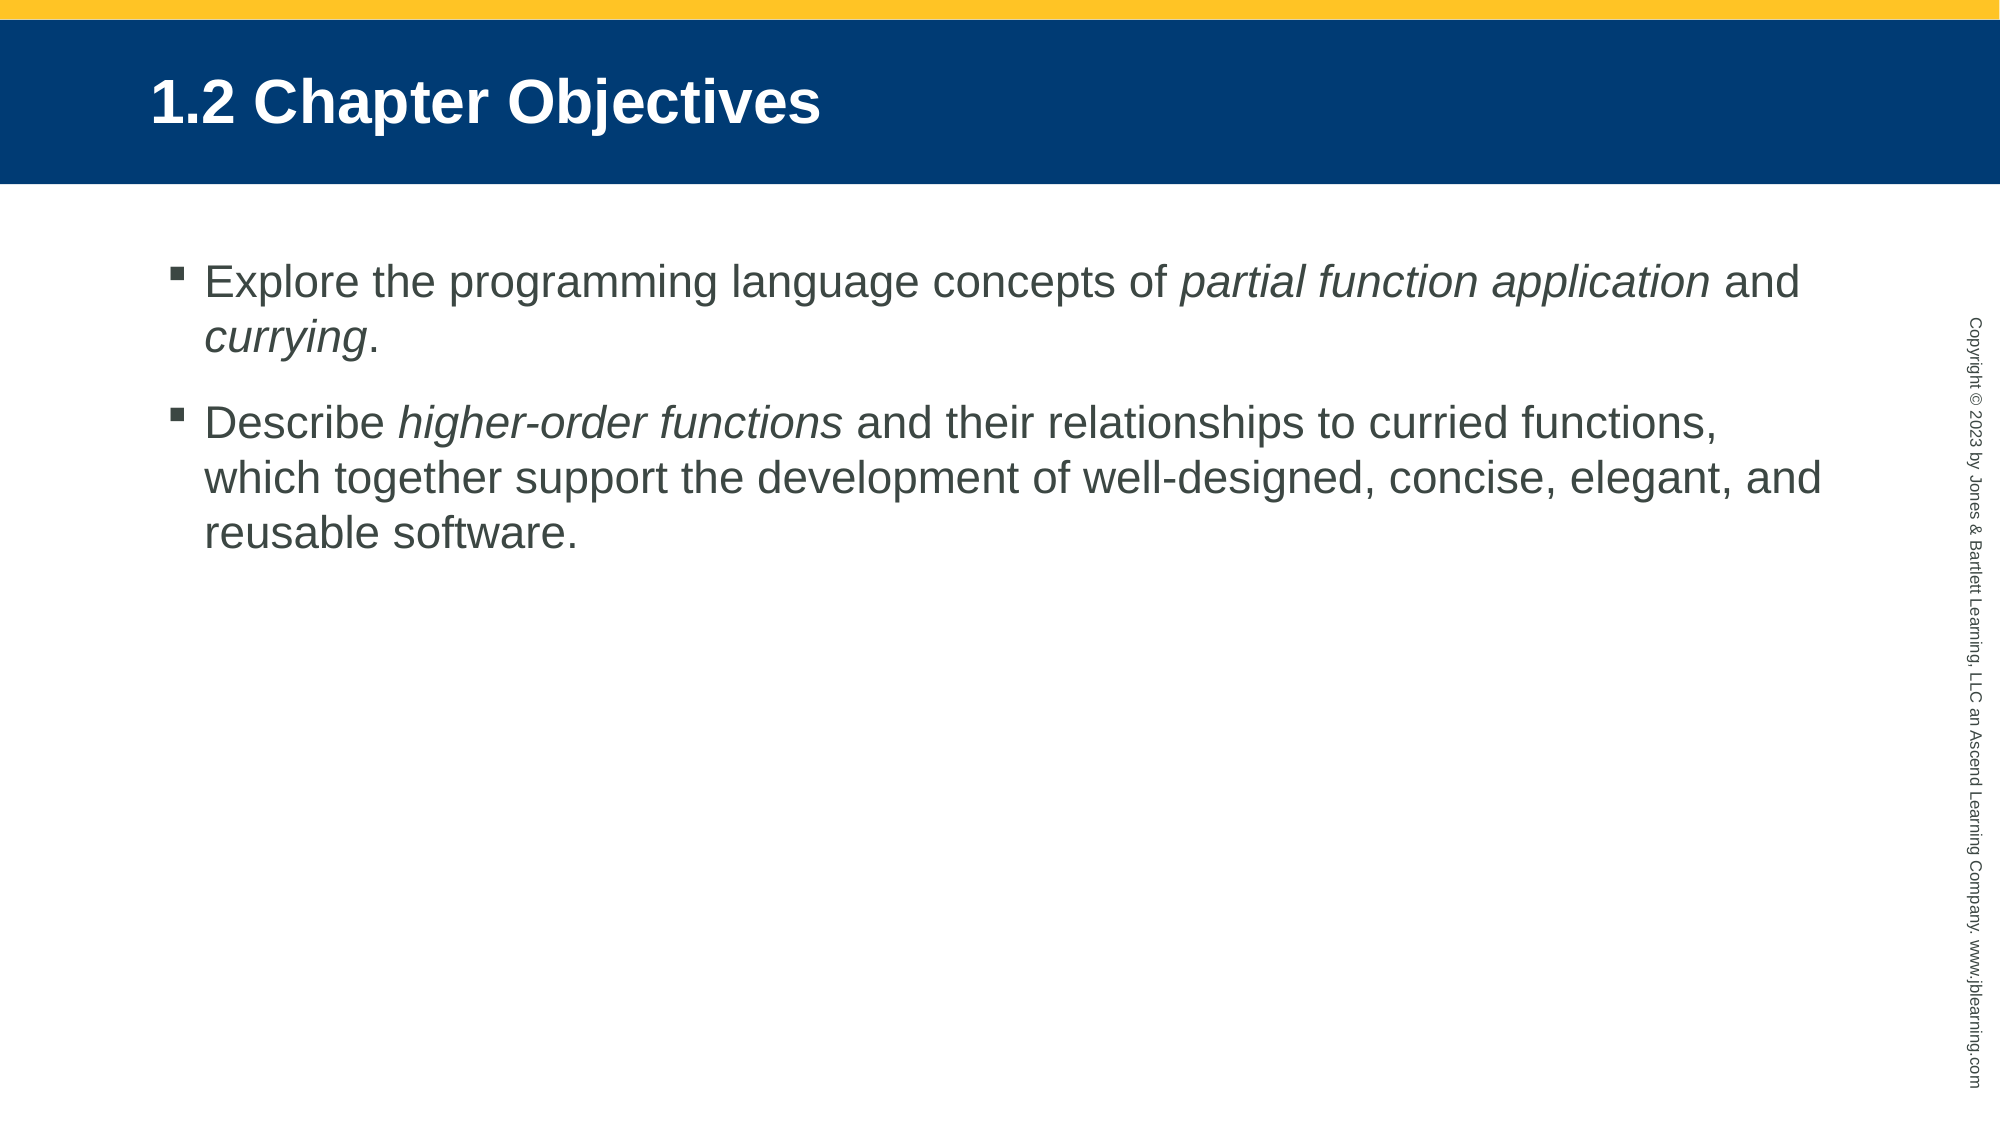

# 1.2 Chapter Objectives
Explore the programming language concepts of partial function application and currying.
Describe higher-order functions and their relationships to curried functions, which together support the development of well-designed, concise, elegant, and reusable software.